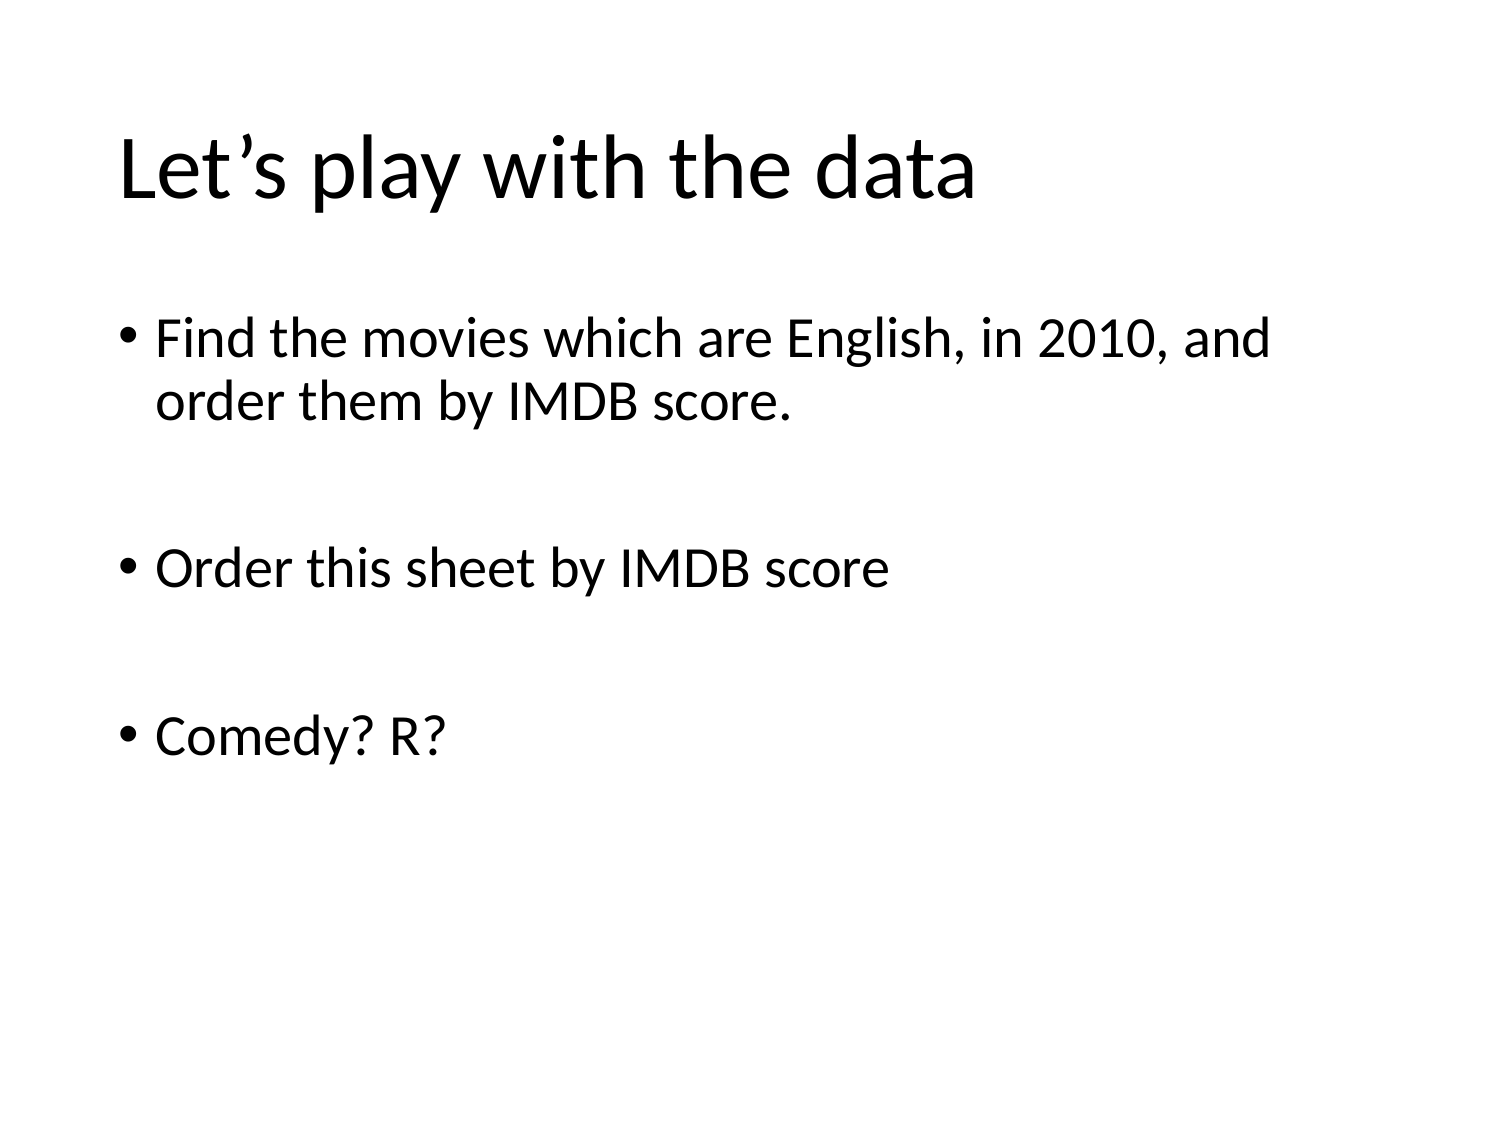

# Let’s play with the data
Find the movies which are English, in 2010, and order them by IMDB score.

Order this sheet by IMDB score

Comedy? R?